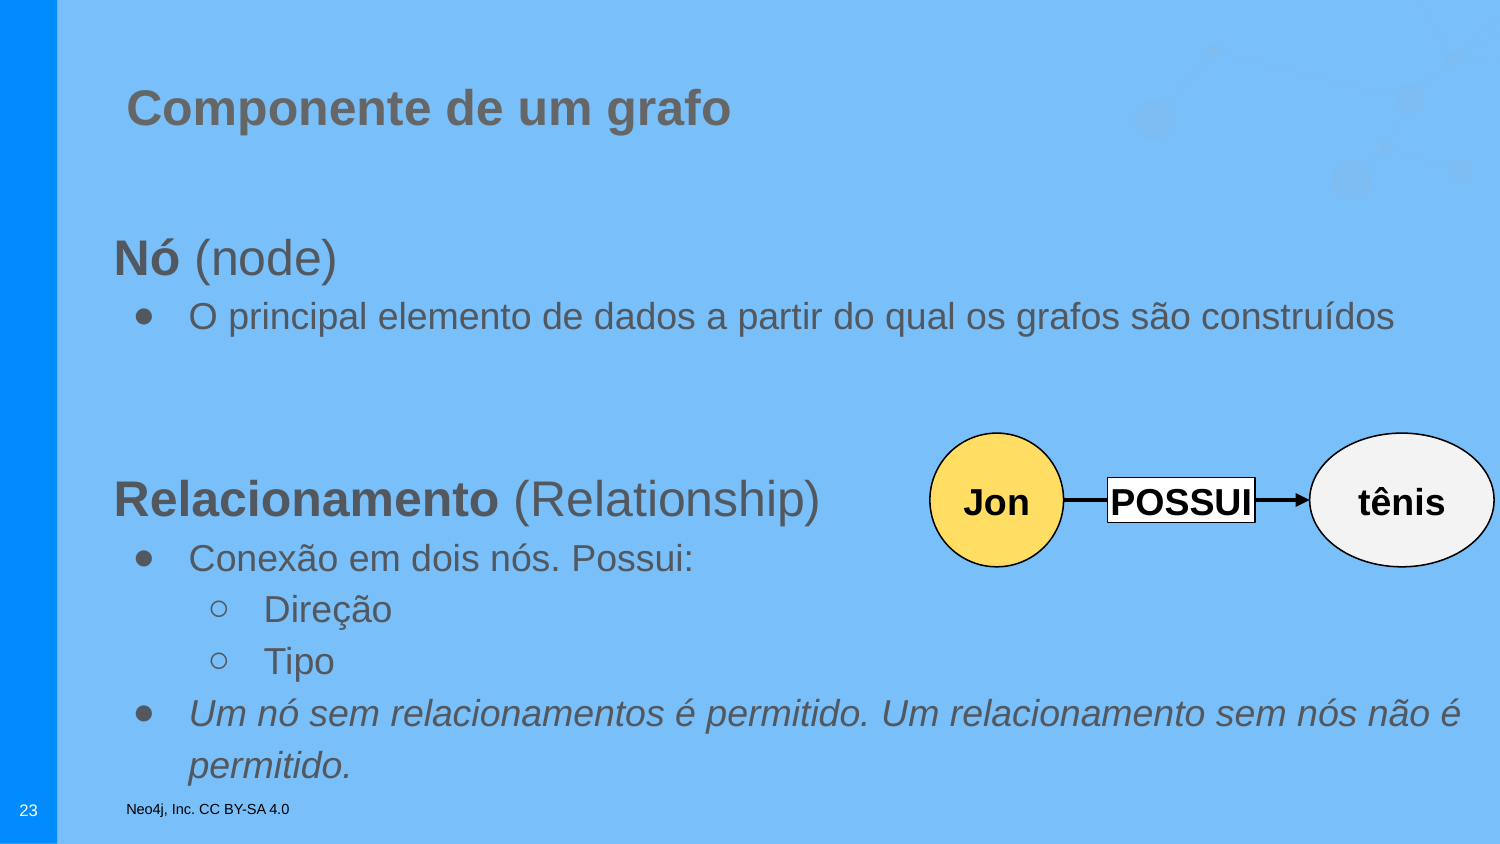

# Componente de um grafo
Nó (node)
O principal elemento de dados a partir do qual os grafos são construídos

Relacionamento (Relationship)
Conexão em dois nós. Possui:
Direção
Tipo
Um nó sem relacionamentos é permitido. Um relacionamento sem nós não é permitido.
Jon
tênis
POSSUI
23